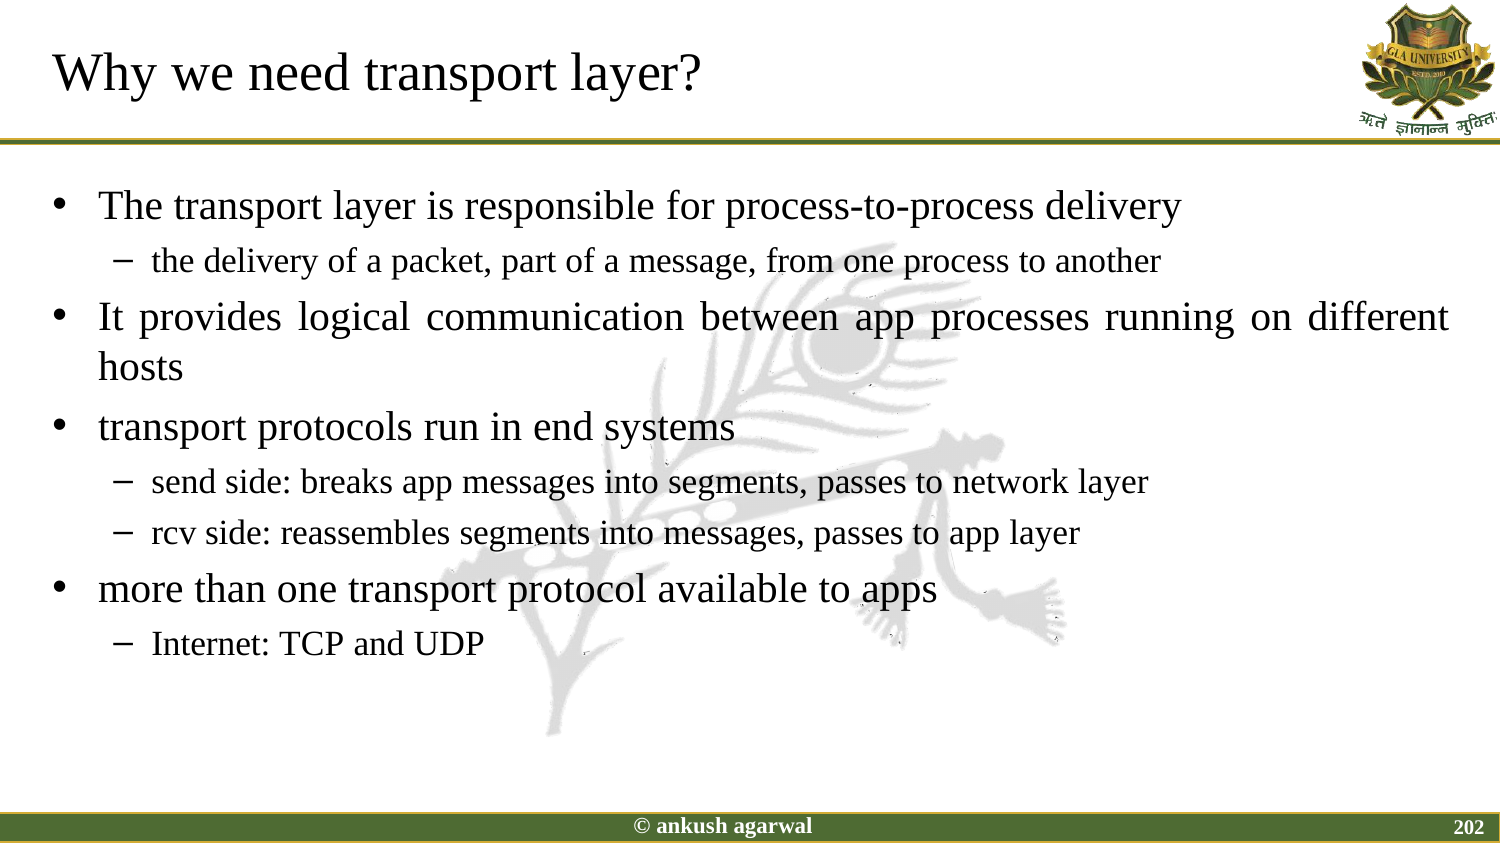

# Why we need transport layer?
The transport layer is responsible for process-to-process delivery
the delivery of a packet, part of a message, from one process to another
It provides logical communication between app processes running on different
hosts
transport protocols run in end systems
send side: breaks app messages into segments, passes to network layer
rcv side: reassembles segments into messages, passes to app layer
more than one transport protocol available to apps
Internet: TCP and UDP
© ankush agarwal
202